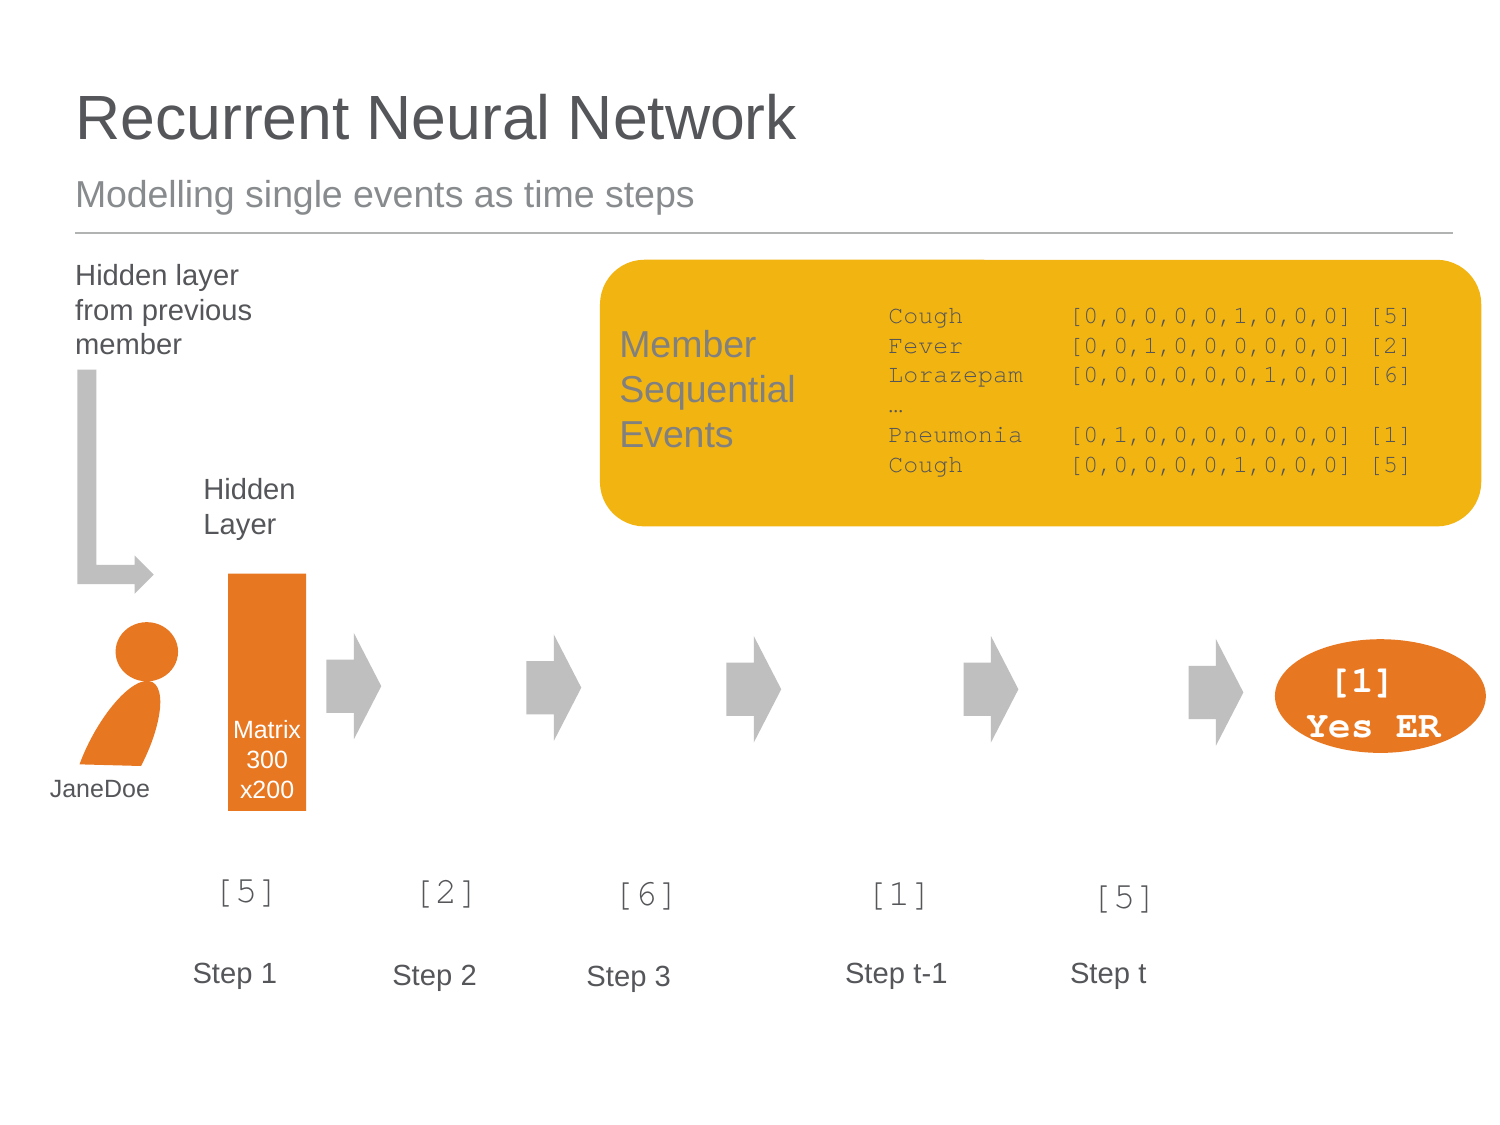

# Recurrent Neural Network
Modelling single events as time steps
Hidden layer
from previous member

Cough 	  [0,0,0,0,0,1,0,0,0] [5]
Fever	  [0,0,1,0,0,0,0,0,0] [2]
Lorazepam	  [0,0,0,0,0,0,1,0,0] [6]
…
Pneumonia	  [0,1,0,0,0,0,0,0,0] [1]
Cough	  [0,0,0,0,0,1,0,0,0] [5]
Member
Sequential Events

Hidden
Layer
Matrix
300
x200

 [1]
Yes ER

JaneDoe
[5]
[2]
[6]
[1]
[5]
Step t-1
Step t
Step 1
Step 2
Step 3